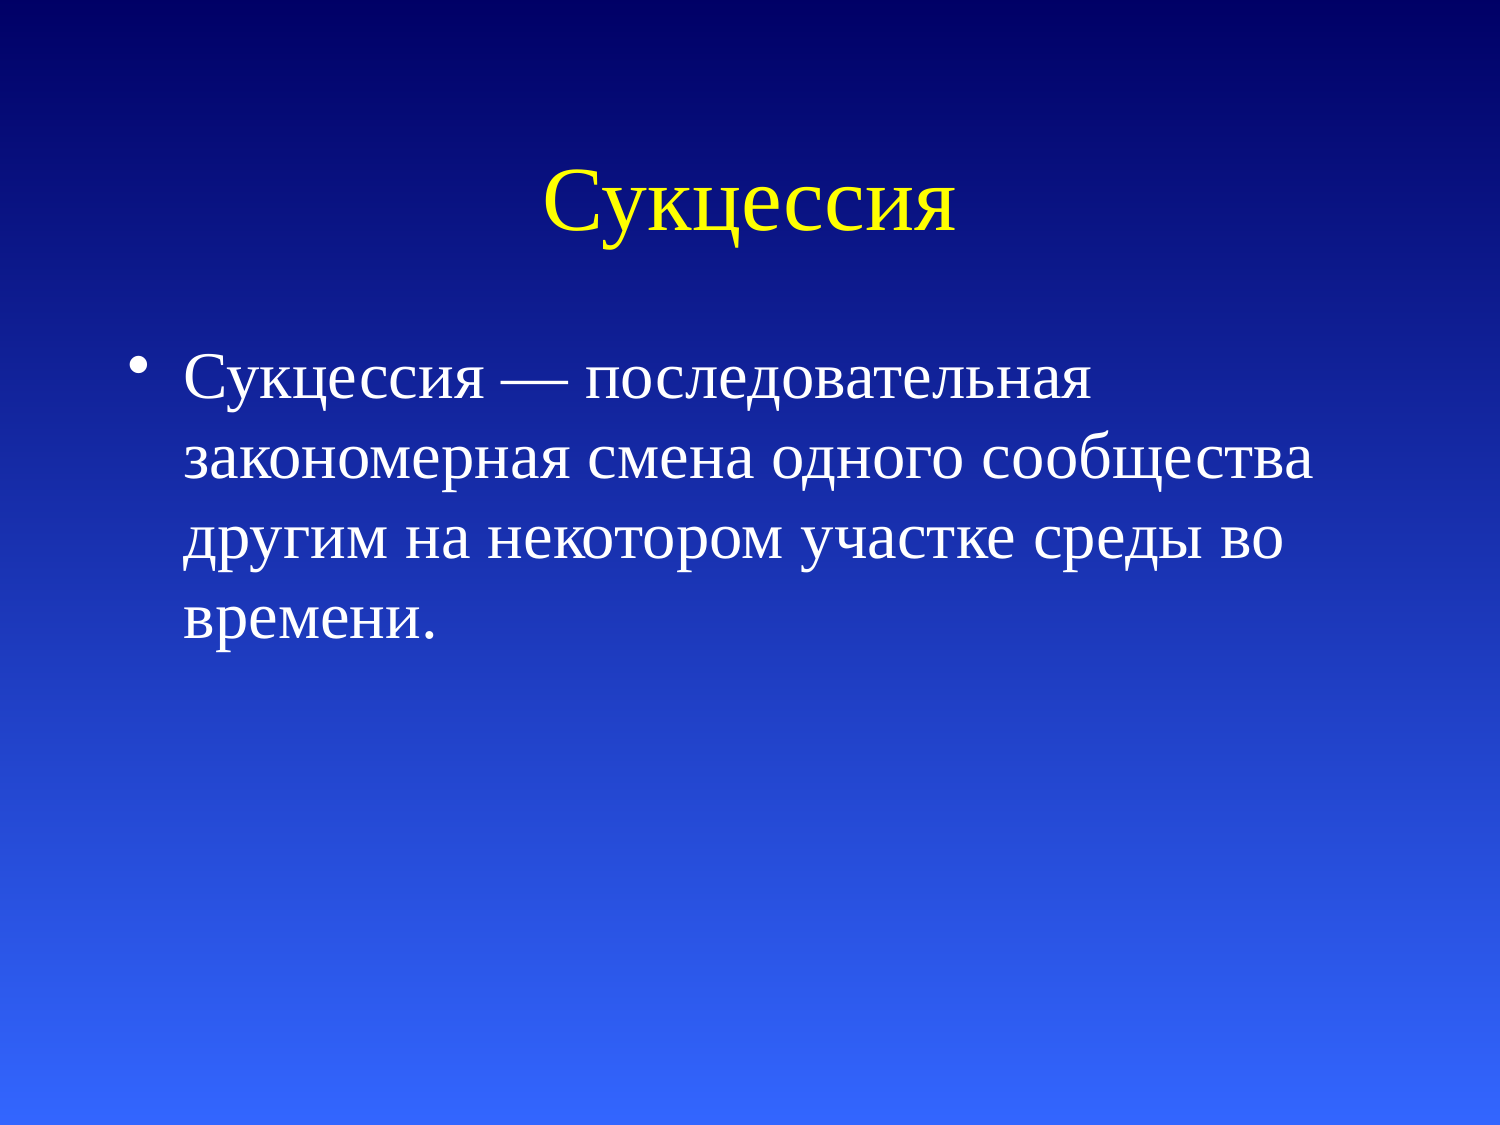

# Сукцессия
Сукцессия — последовательная закономерная смена одного сообщества другим на некотором участке среды во времени.